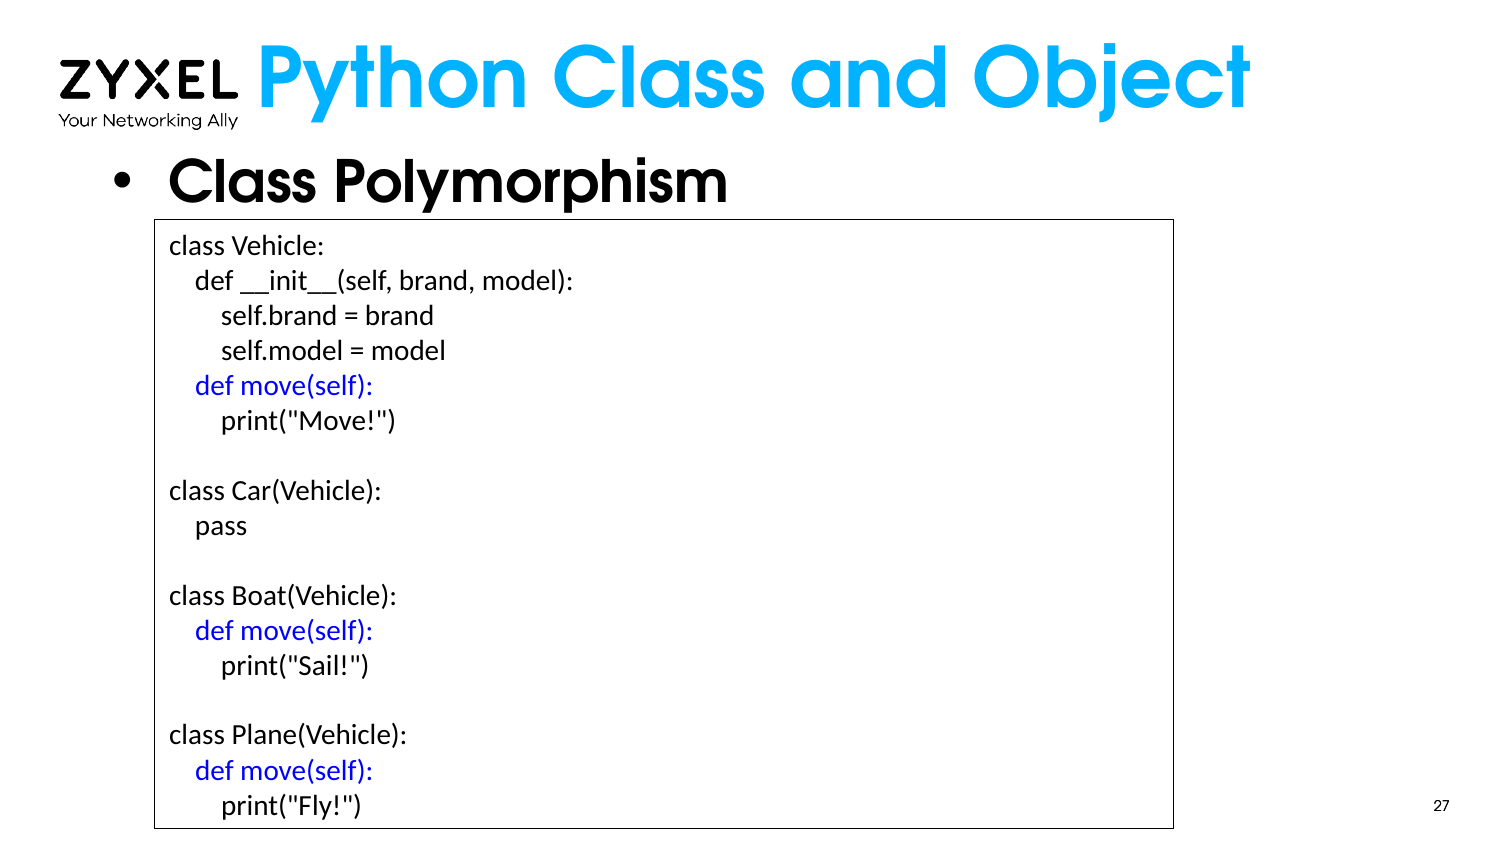

# Python Class and Object
Class Polymorphism
class Vehicle:
    def __init__(self, brand, model):
        self.brand = brand
        self.model = model
    def move(self):
        print("Move!")
class Car(Vehicle):
    pass
class Boat(Vehicle):
    def move(self):
        print("Sail!")
class Plane(Vehicle):
    def move(self):
        print("Fly!")